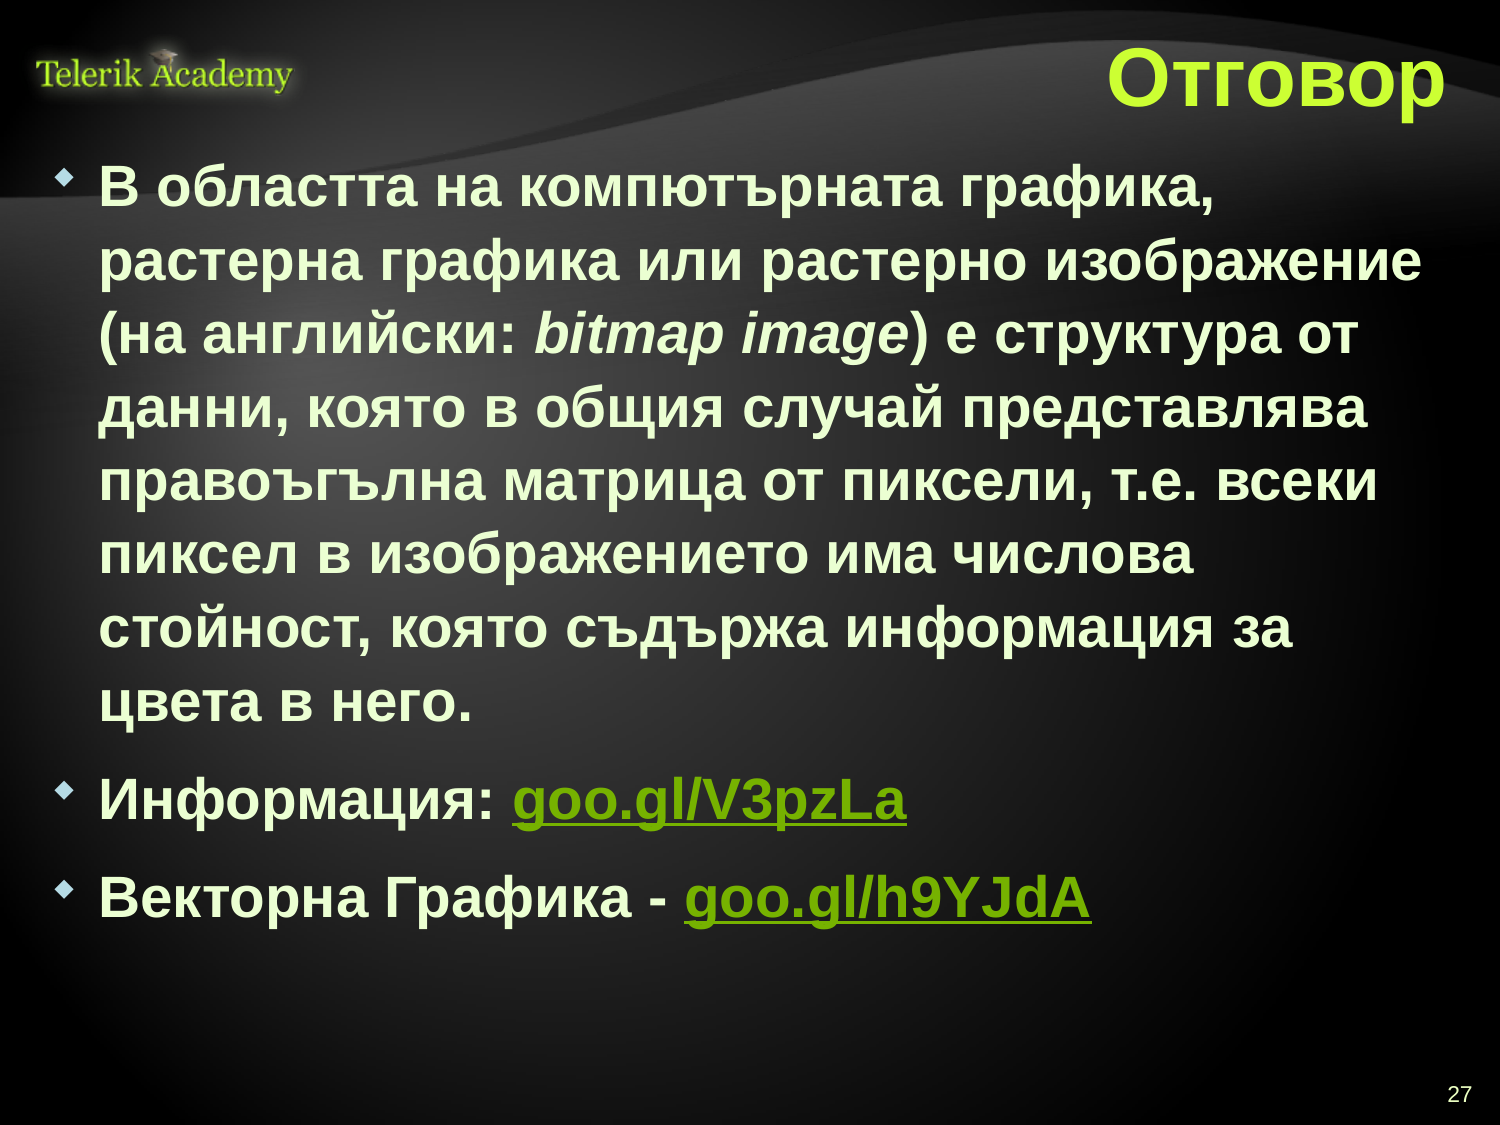

# Отговор
В областта на компютърната графика, растерна графика или растерно изображение (на английски: bitmap image) е структура от данни, която в общия случай представлява правоъгълна матрица от пиксели, т.е. всеки пиксел в изображението има числова стойност, която съдържа информация за цвета в него.
Информация: goo.gl/V3pzLa
Векторна Графика - goo.gl/h9YJdA
27